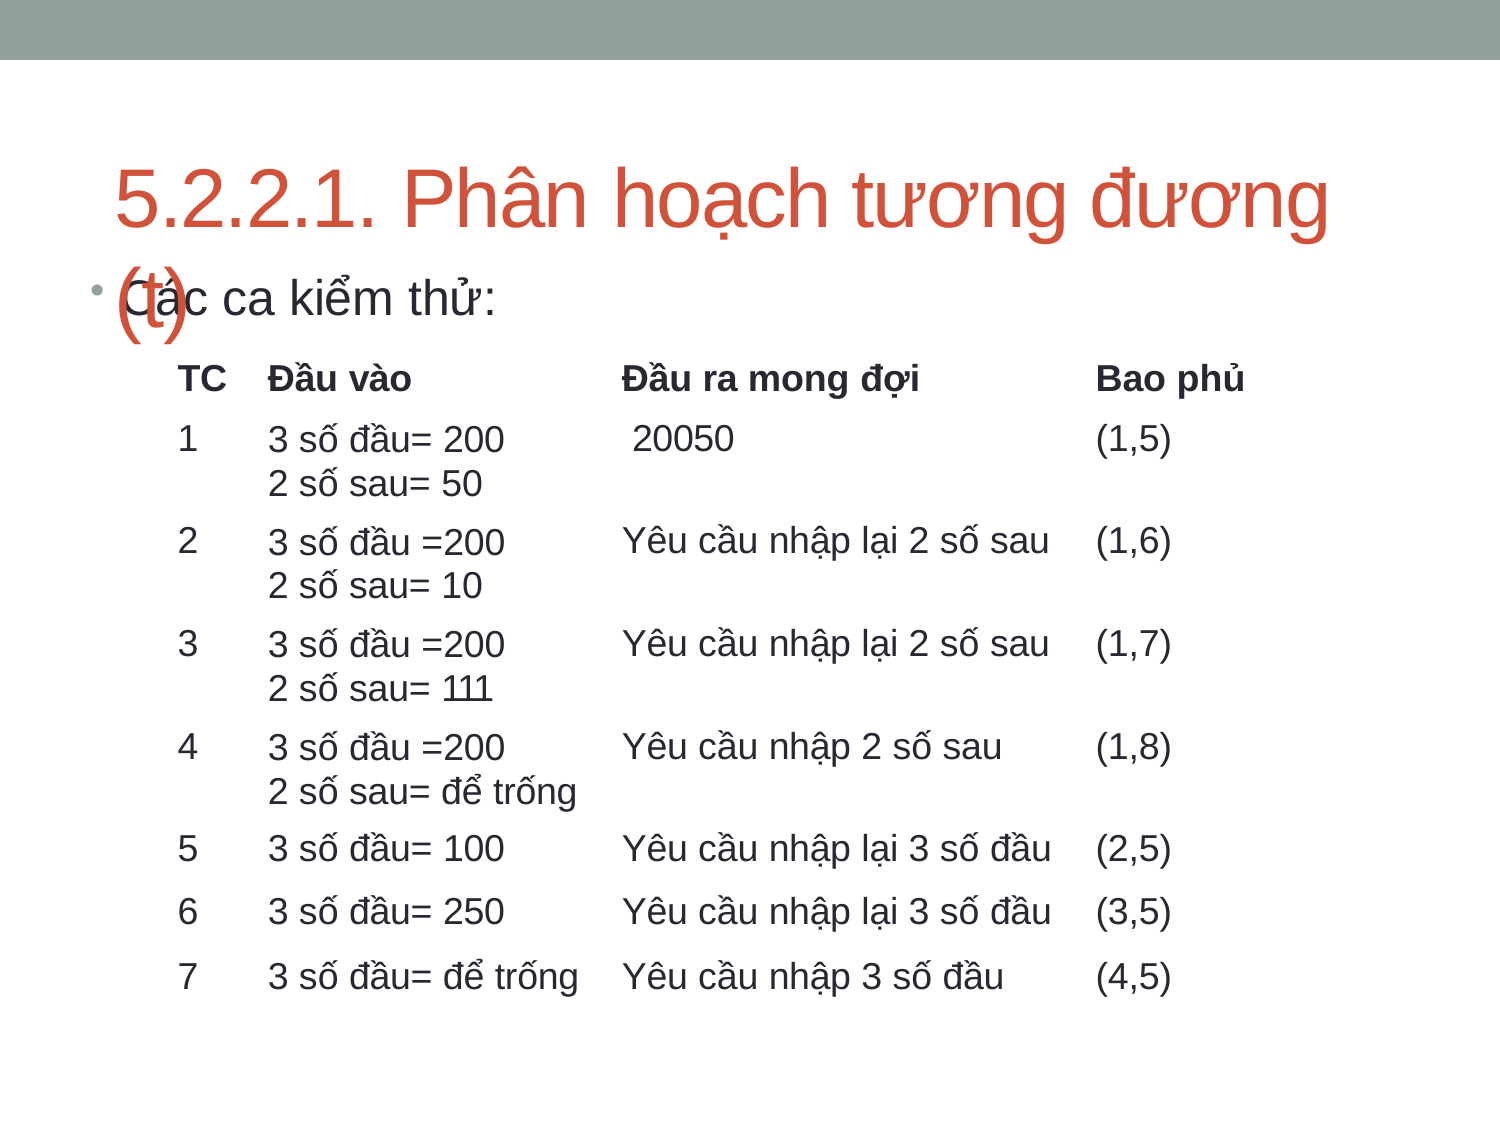

# 5.2.2.1. Phân hoạch tương đương (t)
Các ca kiểm thử:
| TC | Đầu vào | Đầu ra mong đợi | Bao phủ |
| --- | --- | --- | --- |
| 1 | 3 số đầu= 200 2 số sau= 50 | 20050 | (1,5) |
| 2 | 3 số đầu =200 2 số sau= 10 | Yêu cầu nhập lại 2 số sau | (1,6) |
| 3 | 3 số đầu =200 2 số sau= 111 | Yêu cầu nhập lại 2 số sau | (1,7) |
| 4 | 3 số đầu =200 2 số sau= để trống | Yêu cầu nhập 2 số sau | (1,8) |
| 5 | 3 số đầu= 100 | Yêu cầu nhập lại 3 số đầu | (2,5) |
| 6 | 3 số đầu= 250 | Yêu cầu nhập lại 3 số đầu | (3,5) |
| 7 | 3 số đầu= để trống | Yêu cầu nhập 3 số đầu | (4,5) |